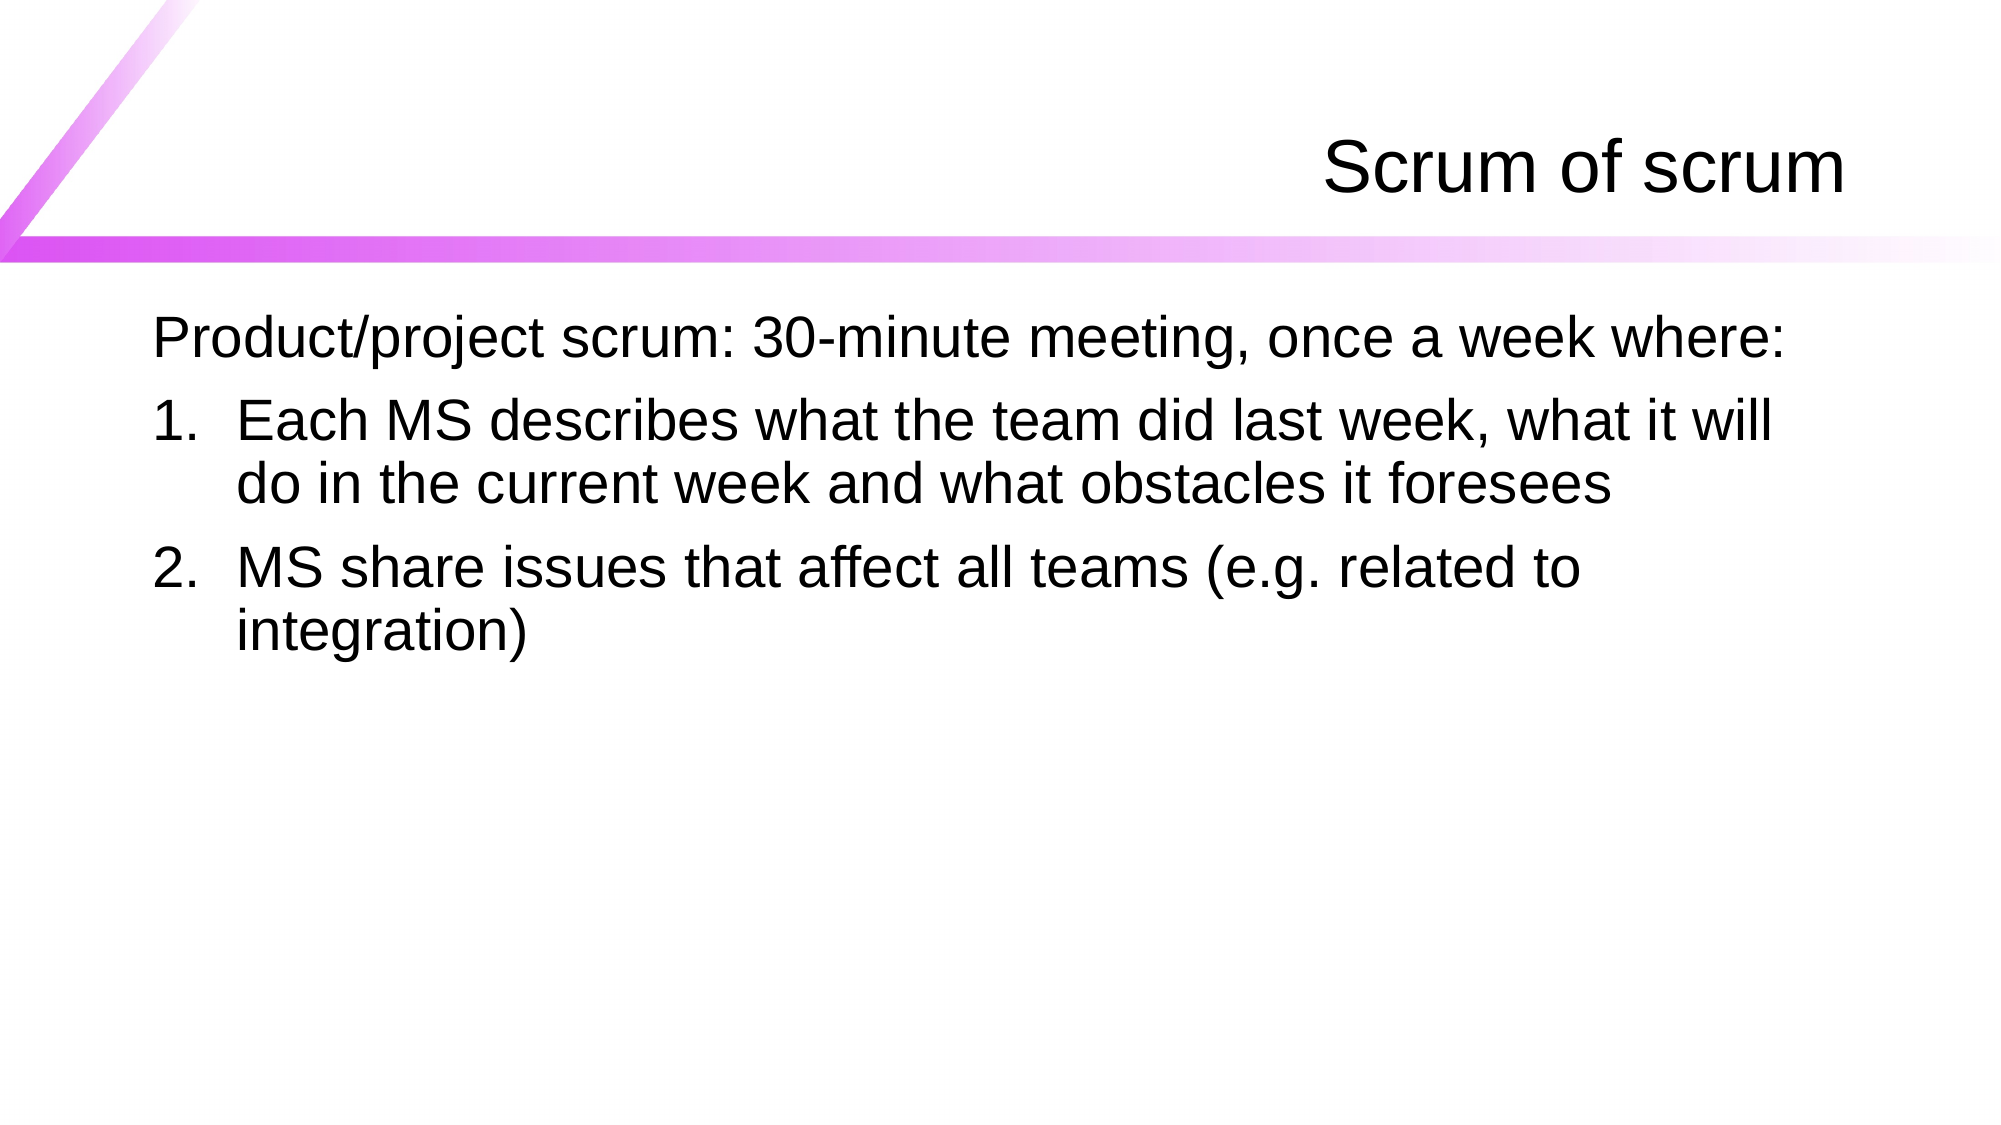

# Scrum of scrum
Product/project scrum: 30-minute meeting, once a week where:
Each MS describes what the team did last week, what it will do in the current week and what obstacles it foresees
MS share issues that affect all teams (e.g. related to integration)